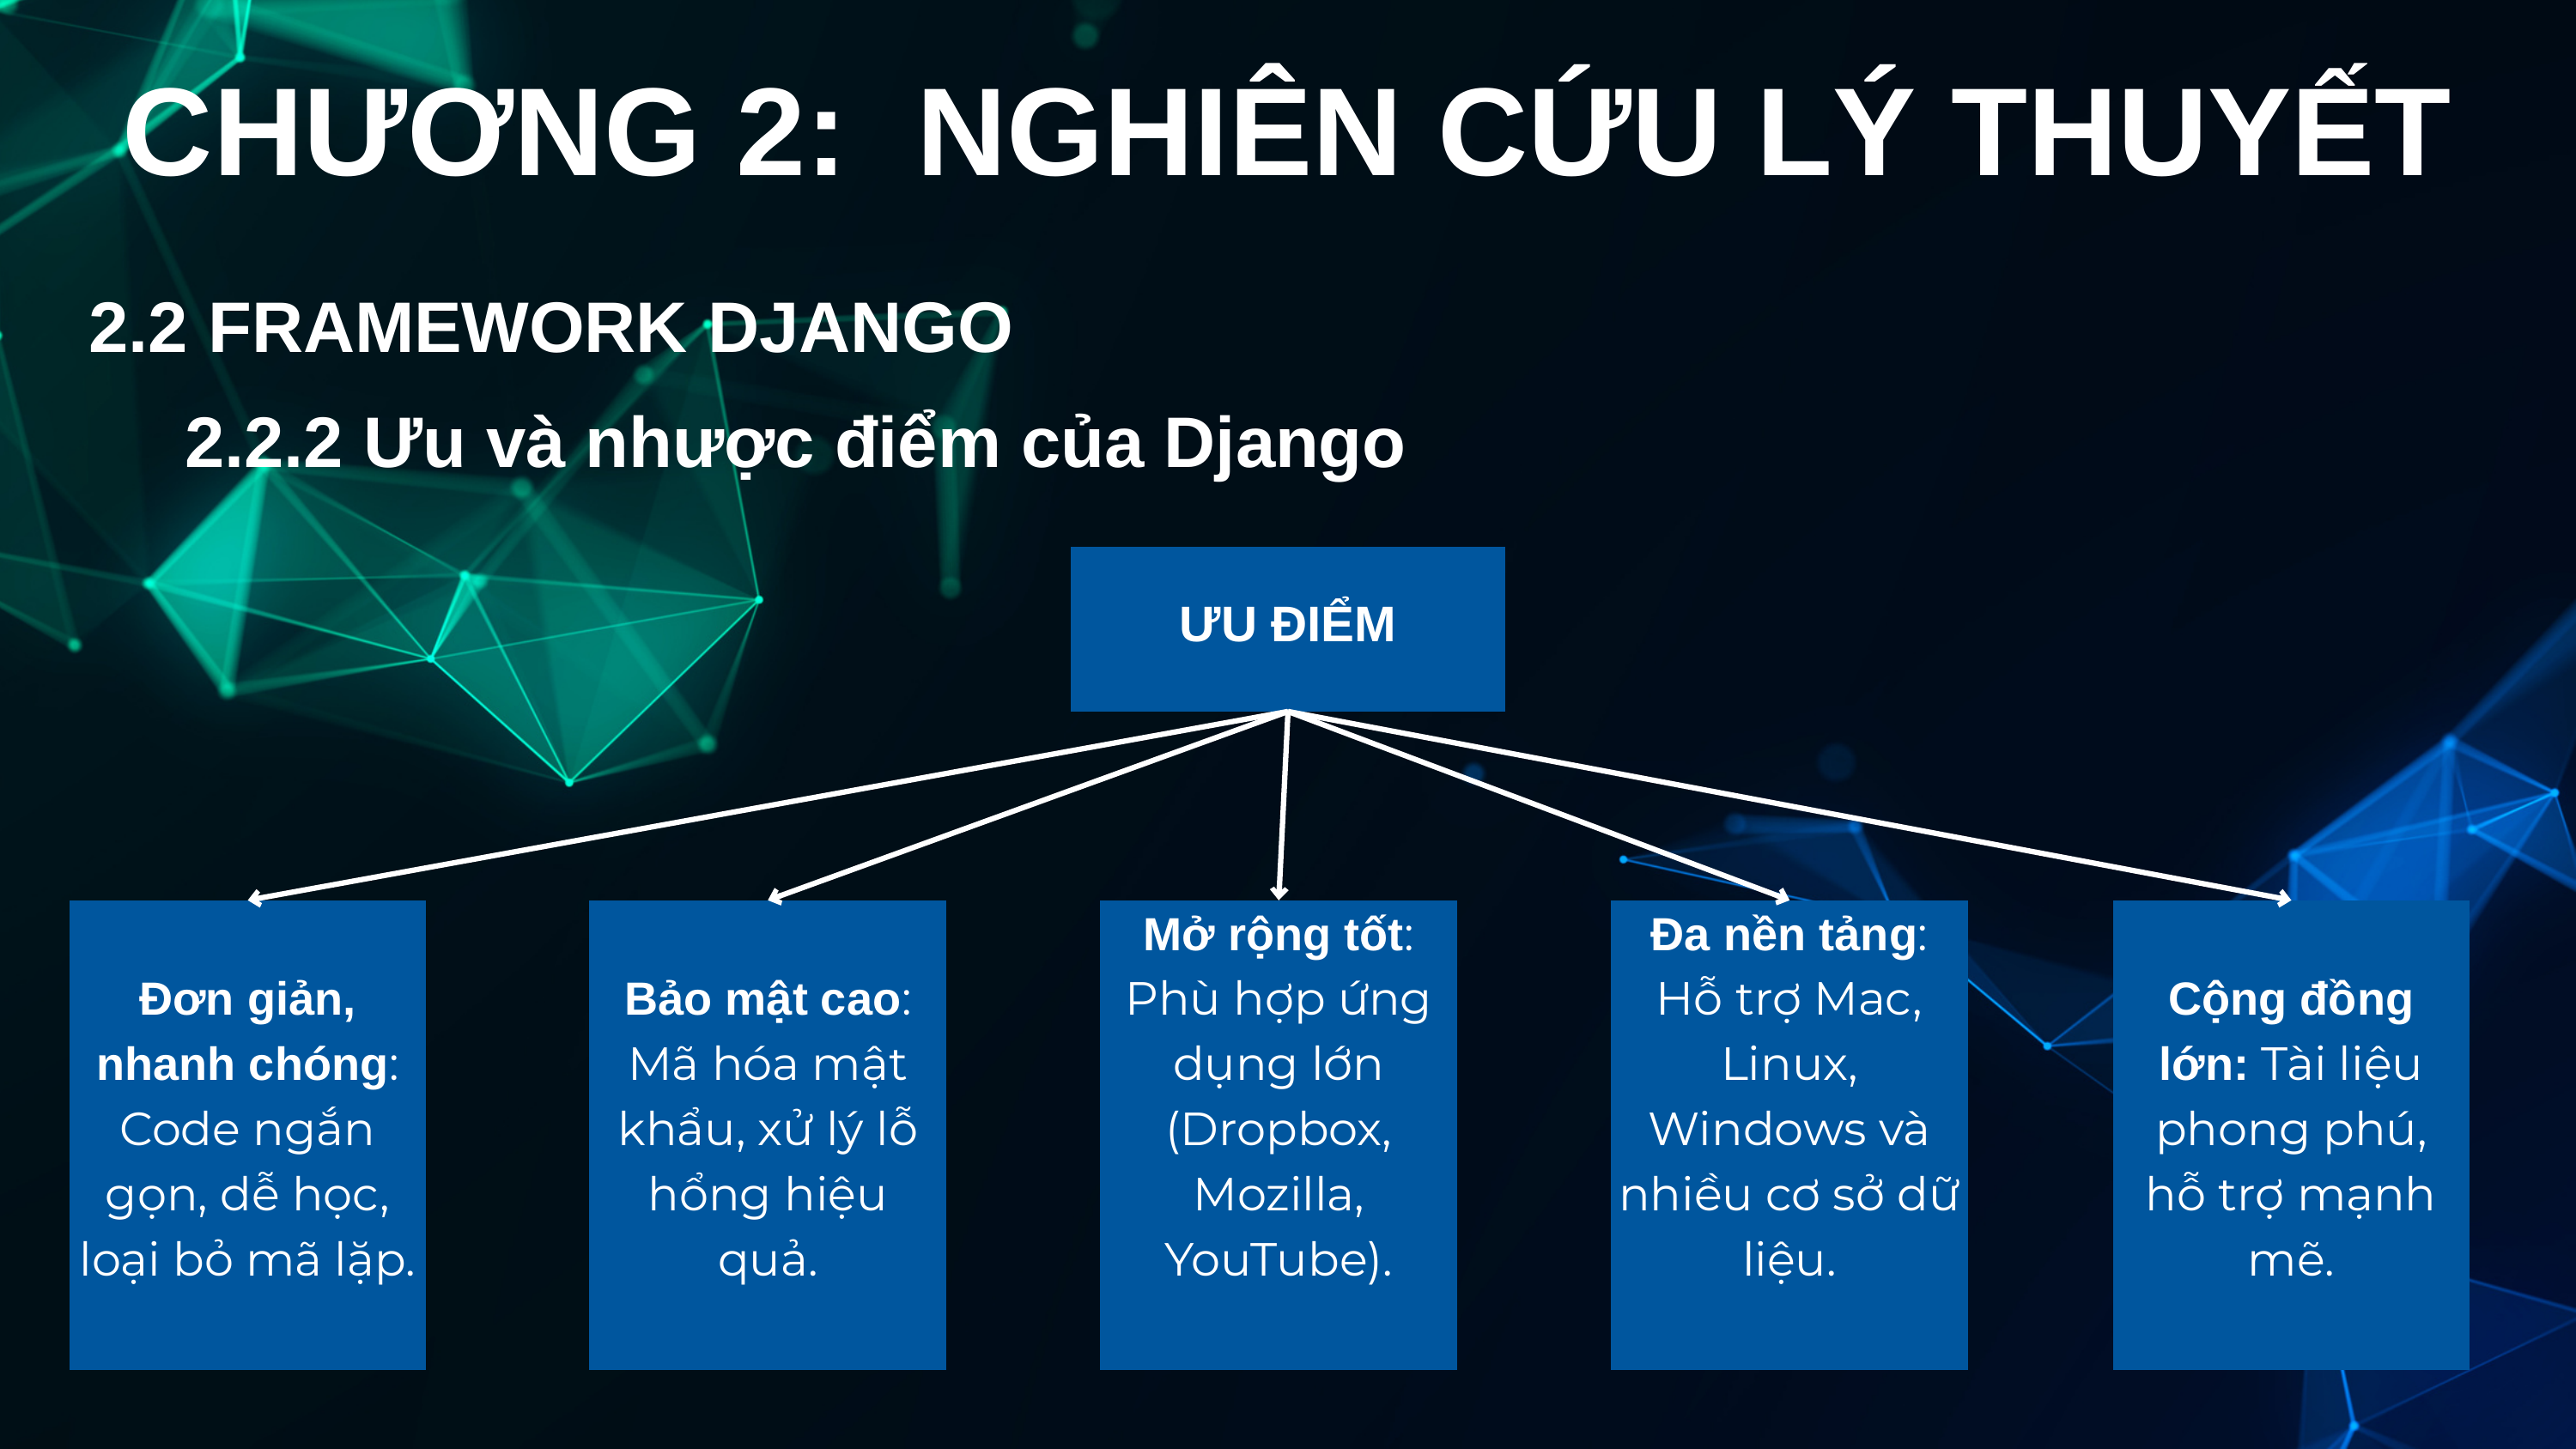

CHƯƠNG 2:  NGHIÊN CỨU LÝ THUYẾT
2.2 FRAMEWORK DJANGO
2.2.2 Ưu và nhược điểm của Django

ƯU ĐIỂM

Đơn giản, nhanh chóng: Code ngắn gọn, dễ học, loại bỏ mã lặp.

Bảo mật cao: Mã hóa mật khẩu, xử lý lỗ hổng hiệu quả.

Mở rộng tốt: Phù hợp ứng dụng lớn (Dropbox, Mozilla, YouTube).

Đa nền tảng: Hỗ trợ Mac, Linux, Windows và nhiều cơ sở dữ liệu.

Cộng đồng lớn: Tài liệu phong phú, hỗ trợ mạnh mẽ.